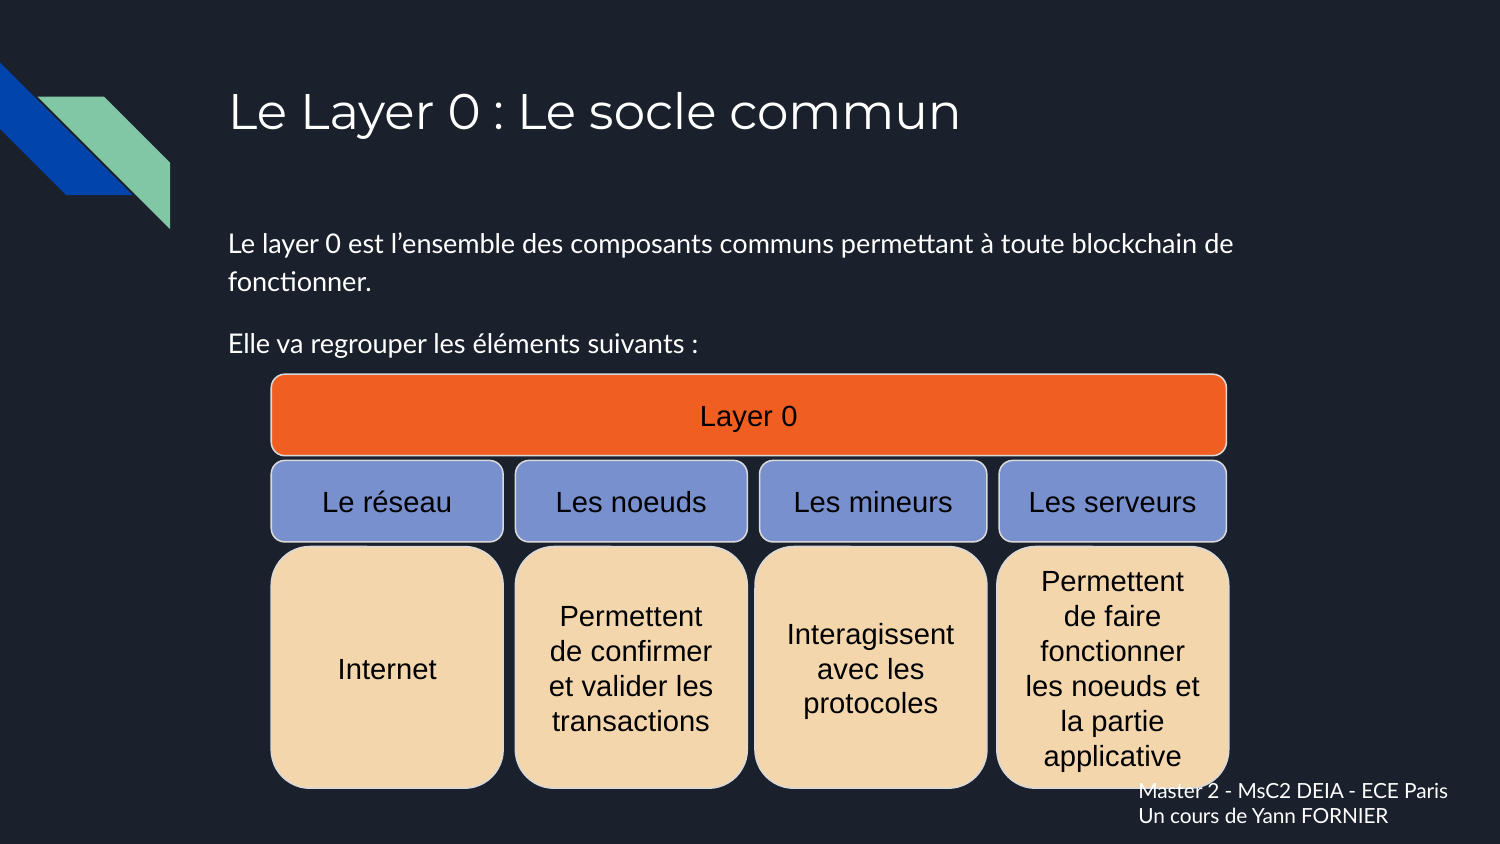

# Le Layer 0 : Le socle commun
Le layer 0 est l’ensemble des composants communs permettant à toute blockchain de fonctionner.
Elle va regrouper les éléments suivants :
Layer 0
Le réseau
Les noeuds
Les mineurs
Les serveurs
Internet
Permettent de confirmer et valider les transactions
Permettent de faire fonctionner les noeuds et la partie applicative
Interagissent avec les protocoles
Master 2 - MsC2 DEIA - ECE Paris
Un cours de Yann FORNIER